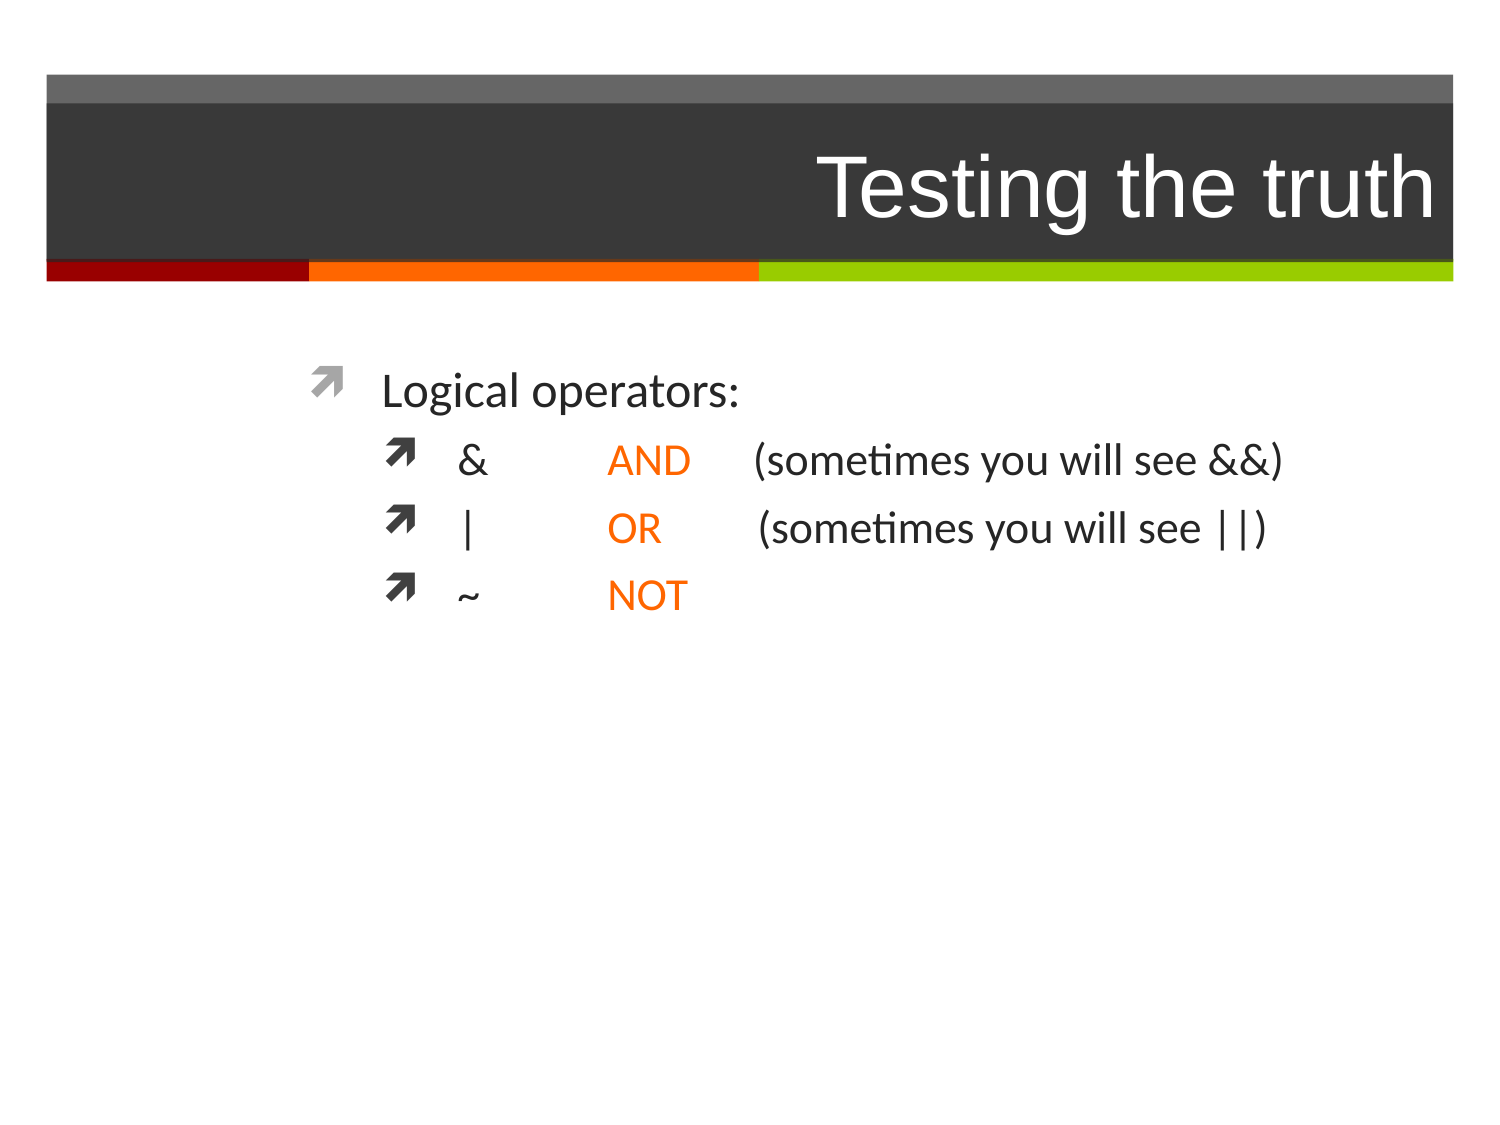

# Testing the truth
Logical operators:
&	AND      (sometimes you will see &&)
|	OR	(sometimes you will see ||)
~	NOT